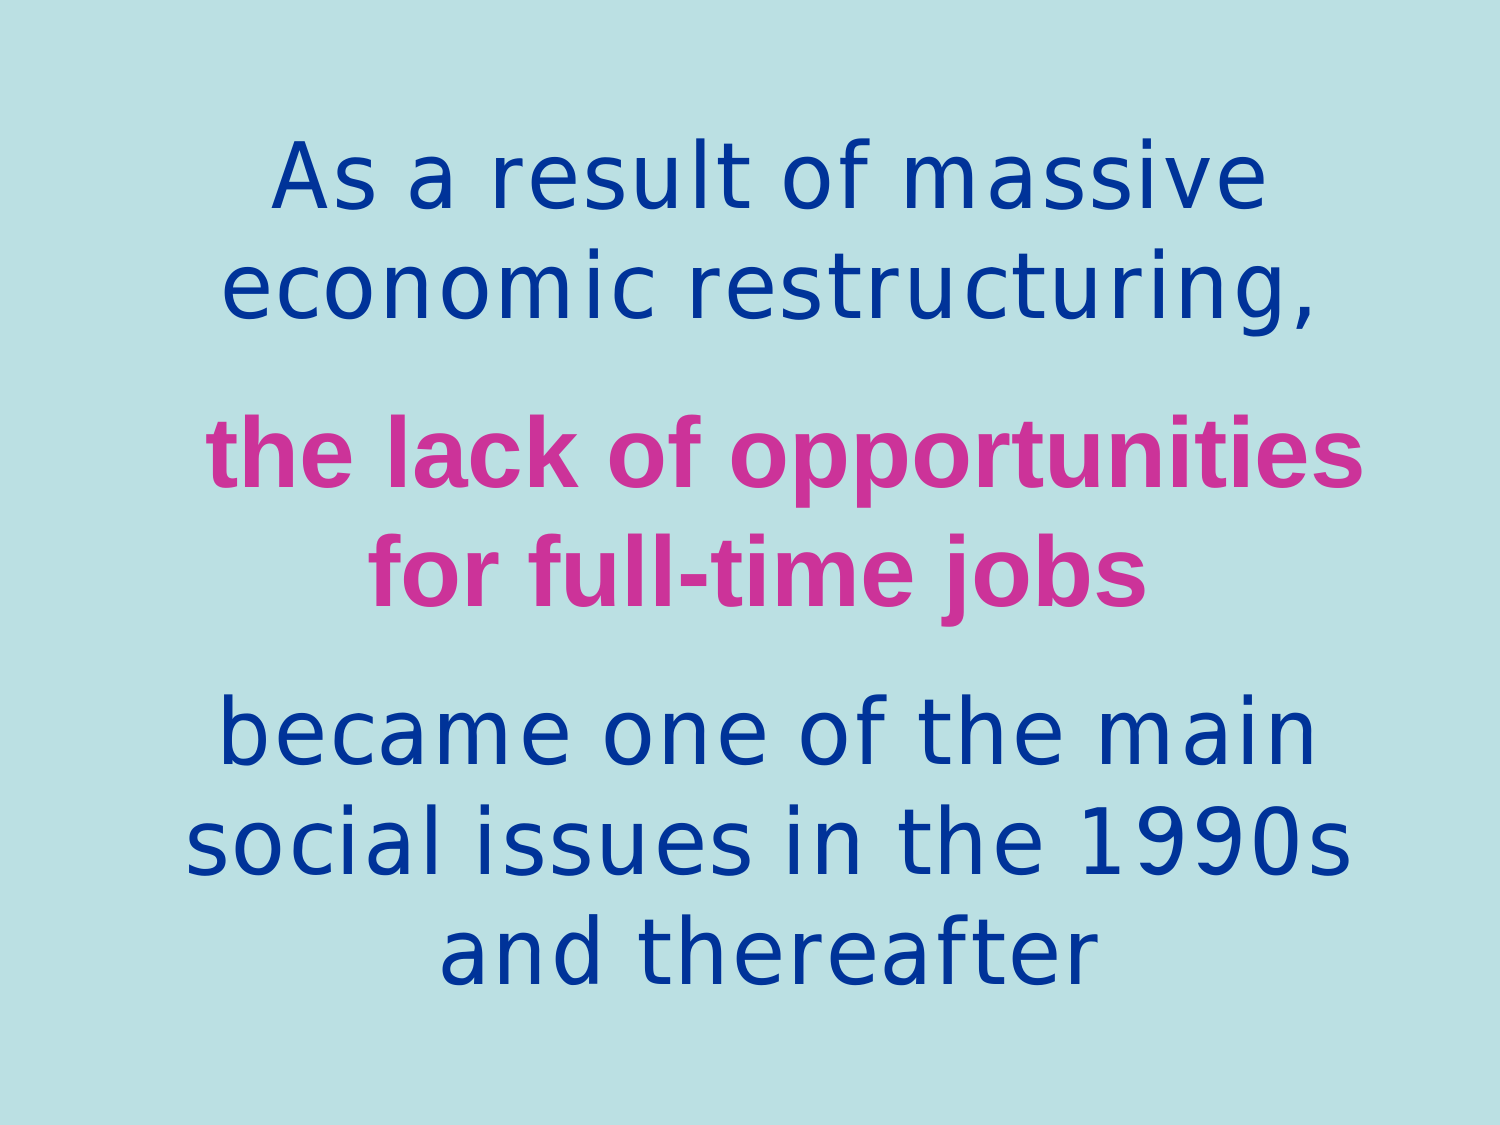

As a result of massive economic restructuring,
 the lack of opportunities for full-time jobs
became one of the main social issues in the 1990s and thereafter